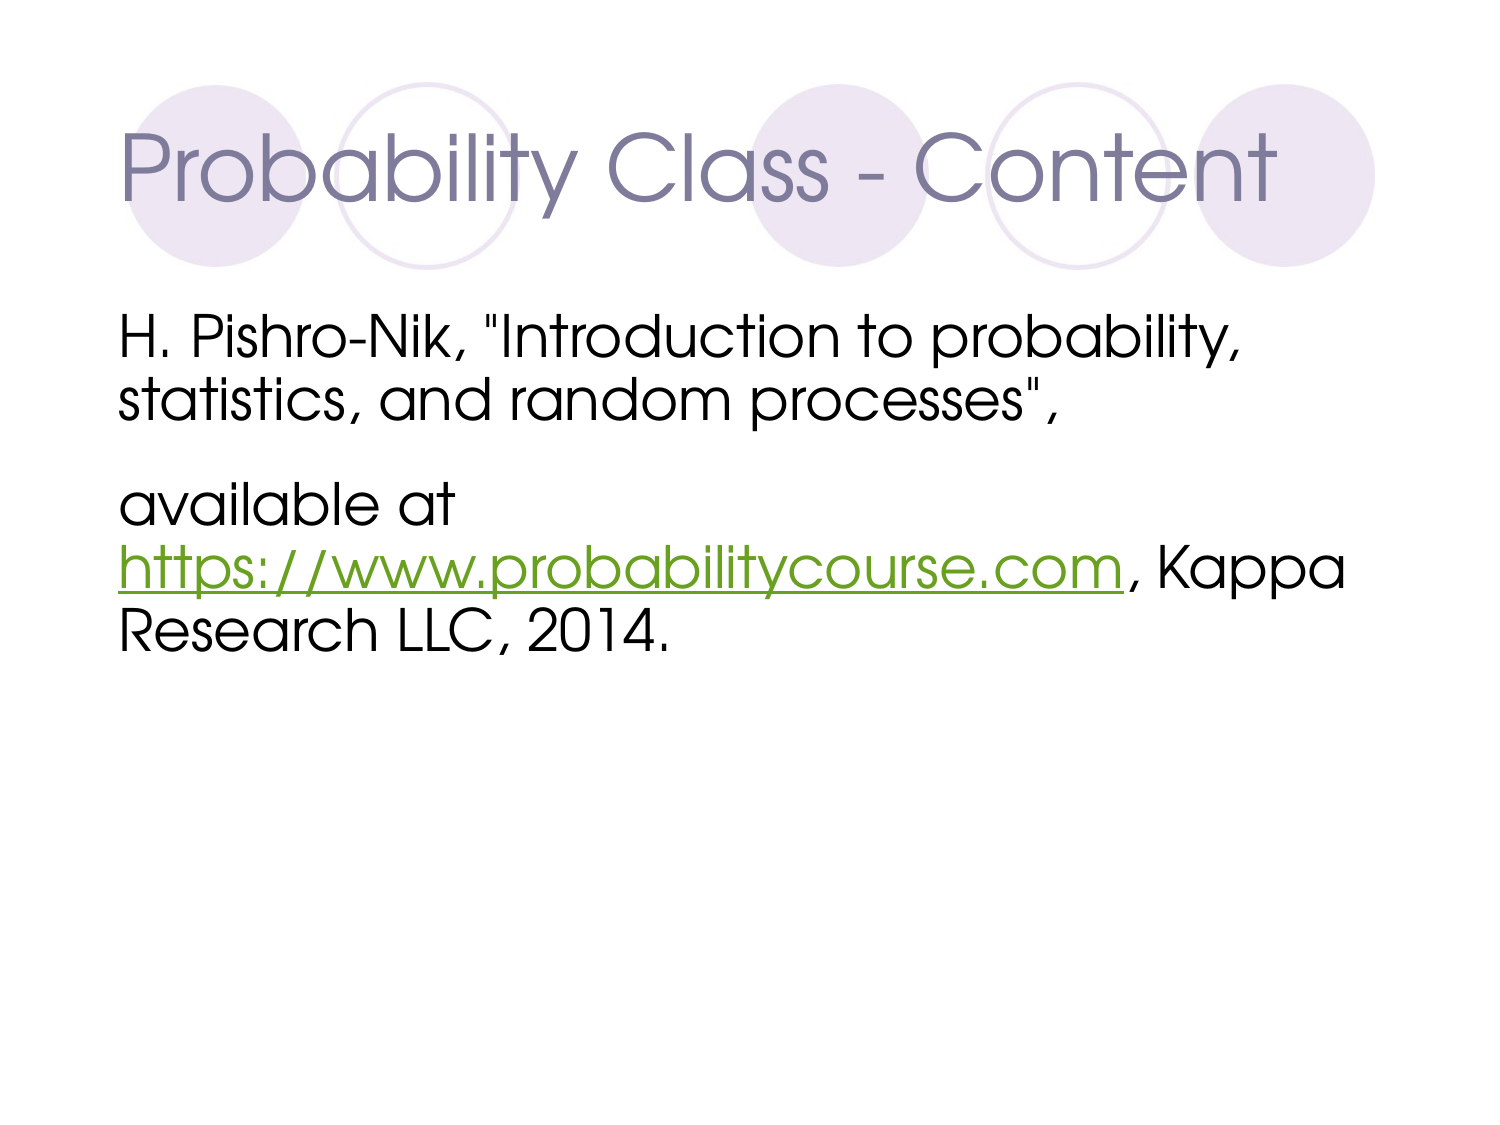

# Probability Class - Content
H. Pishro-Nik, "Introduction to probability, statistics, and random processes",
available at https://www.probabilitycourse.com, Kappa Research LLC, 2014.